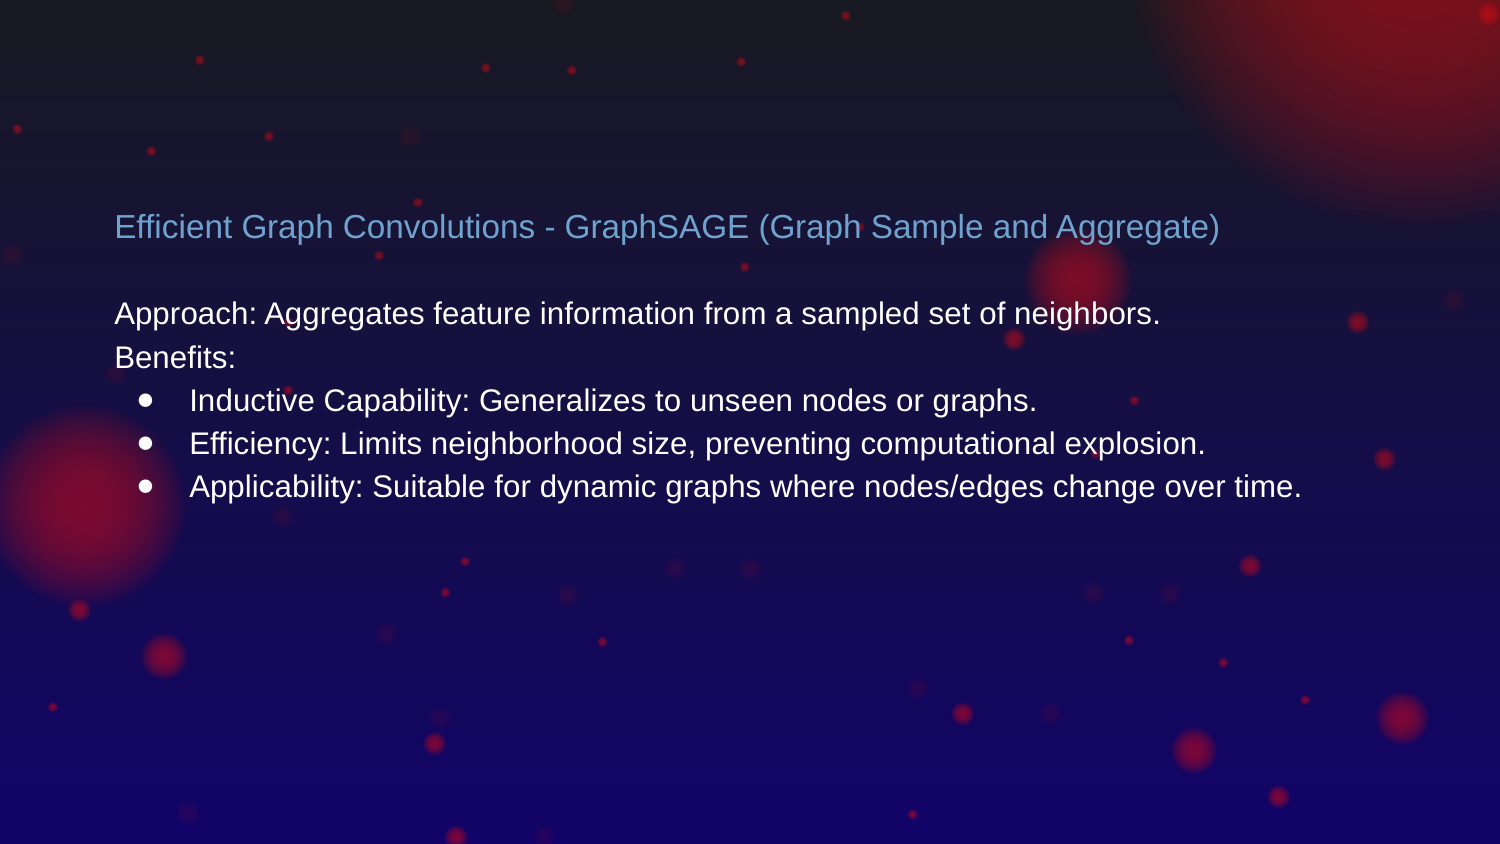

Efficient Graph Convolutions - GraphSAGE (Graph Sample and Aggregate)

Approach: Aggregates feature information from a sampled set of neighbors.
Benefits:
Inductive Capability: Generalizes to unseen nodes or graphs.
Efficiency: Limits neighborhood size, preventing computational explosion.
Applicability: Suitable for dynamic graphs where nodes/edges change over time.